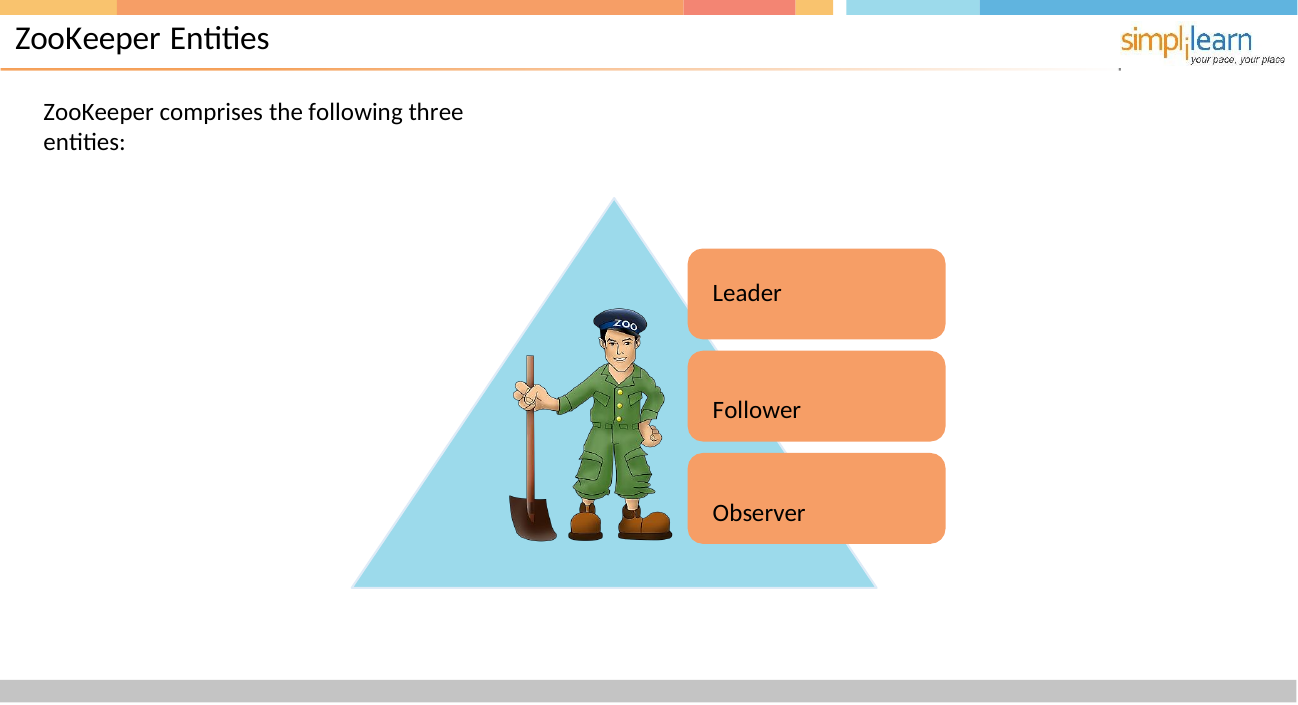

# ZooKeeper Entities

ZooKeeper comprises the following three entities:

Leader
Follower Observer